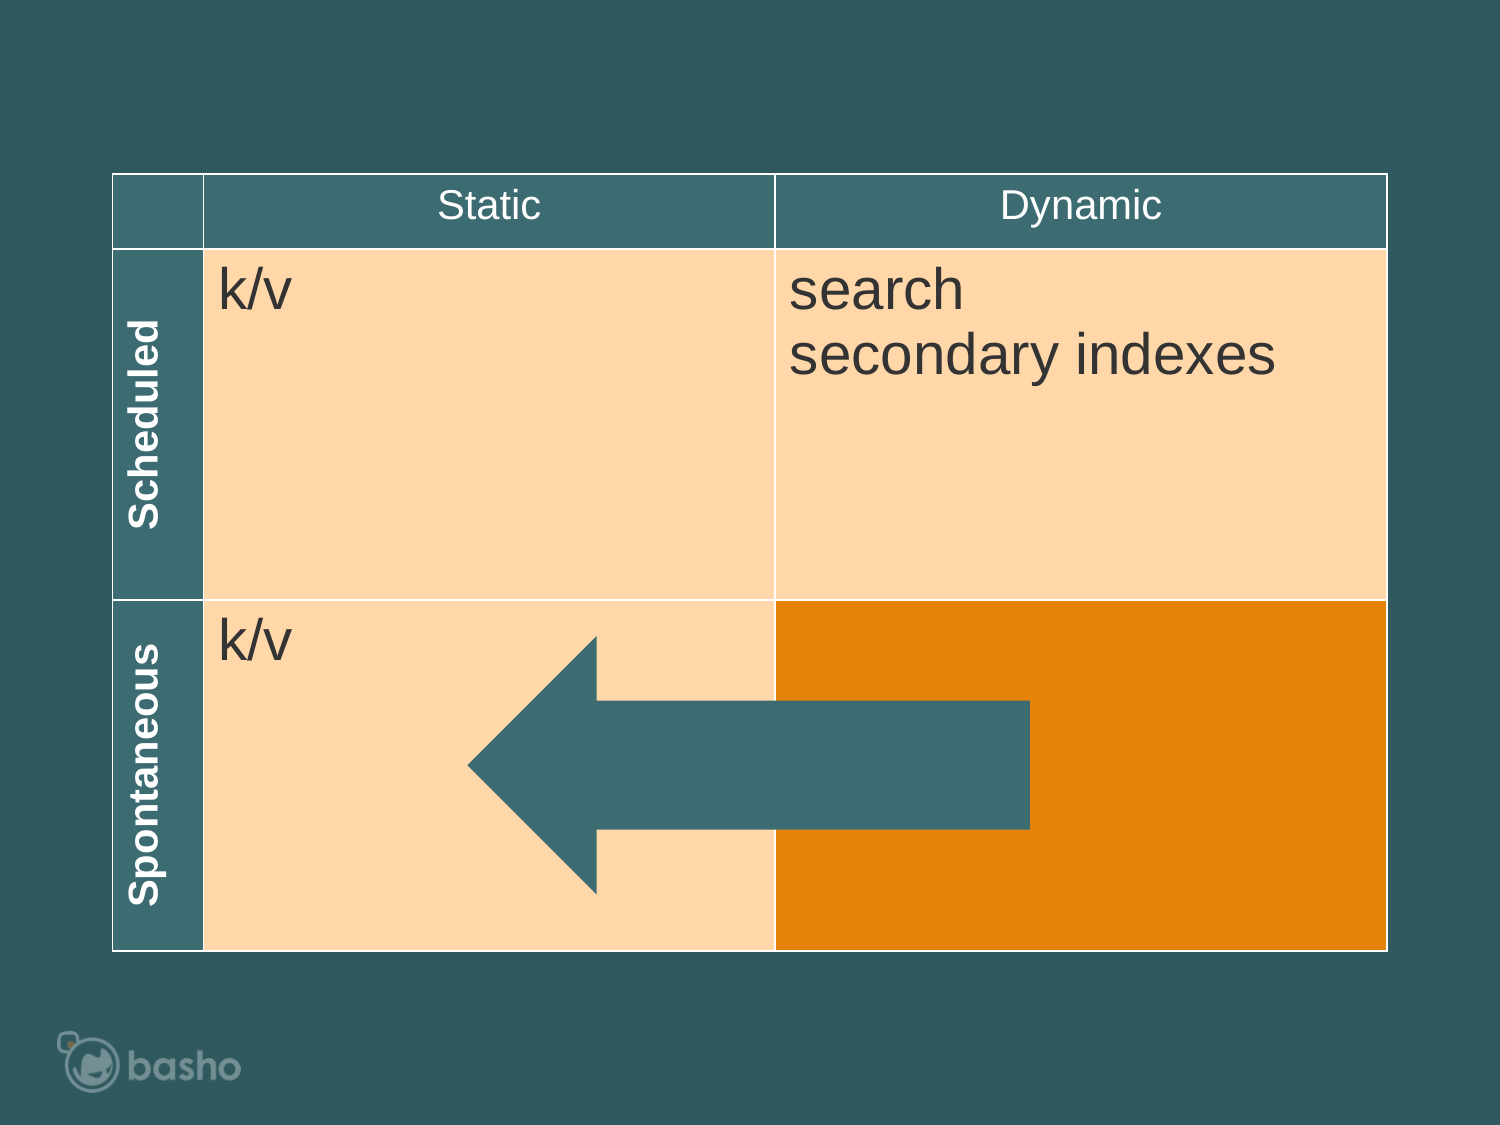

|  | Static | Dynamic |
| --- | --- | --- |
| Scheduled | k/v | search secondary indexes |
| Spontaneous | k/v |  |